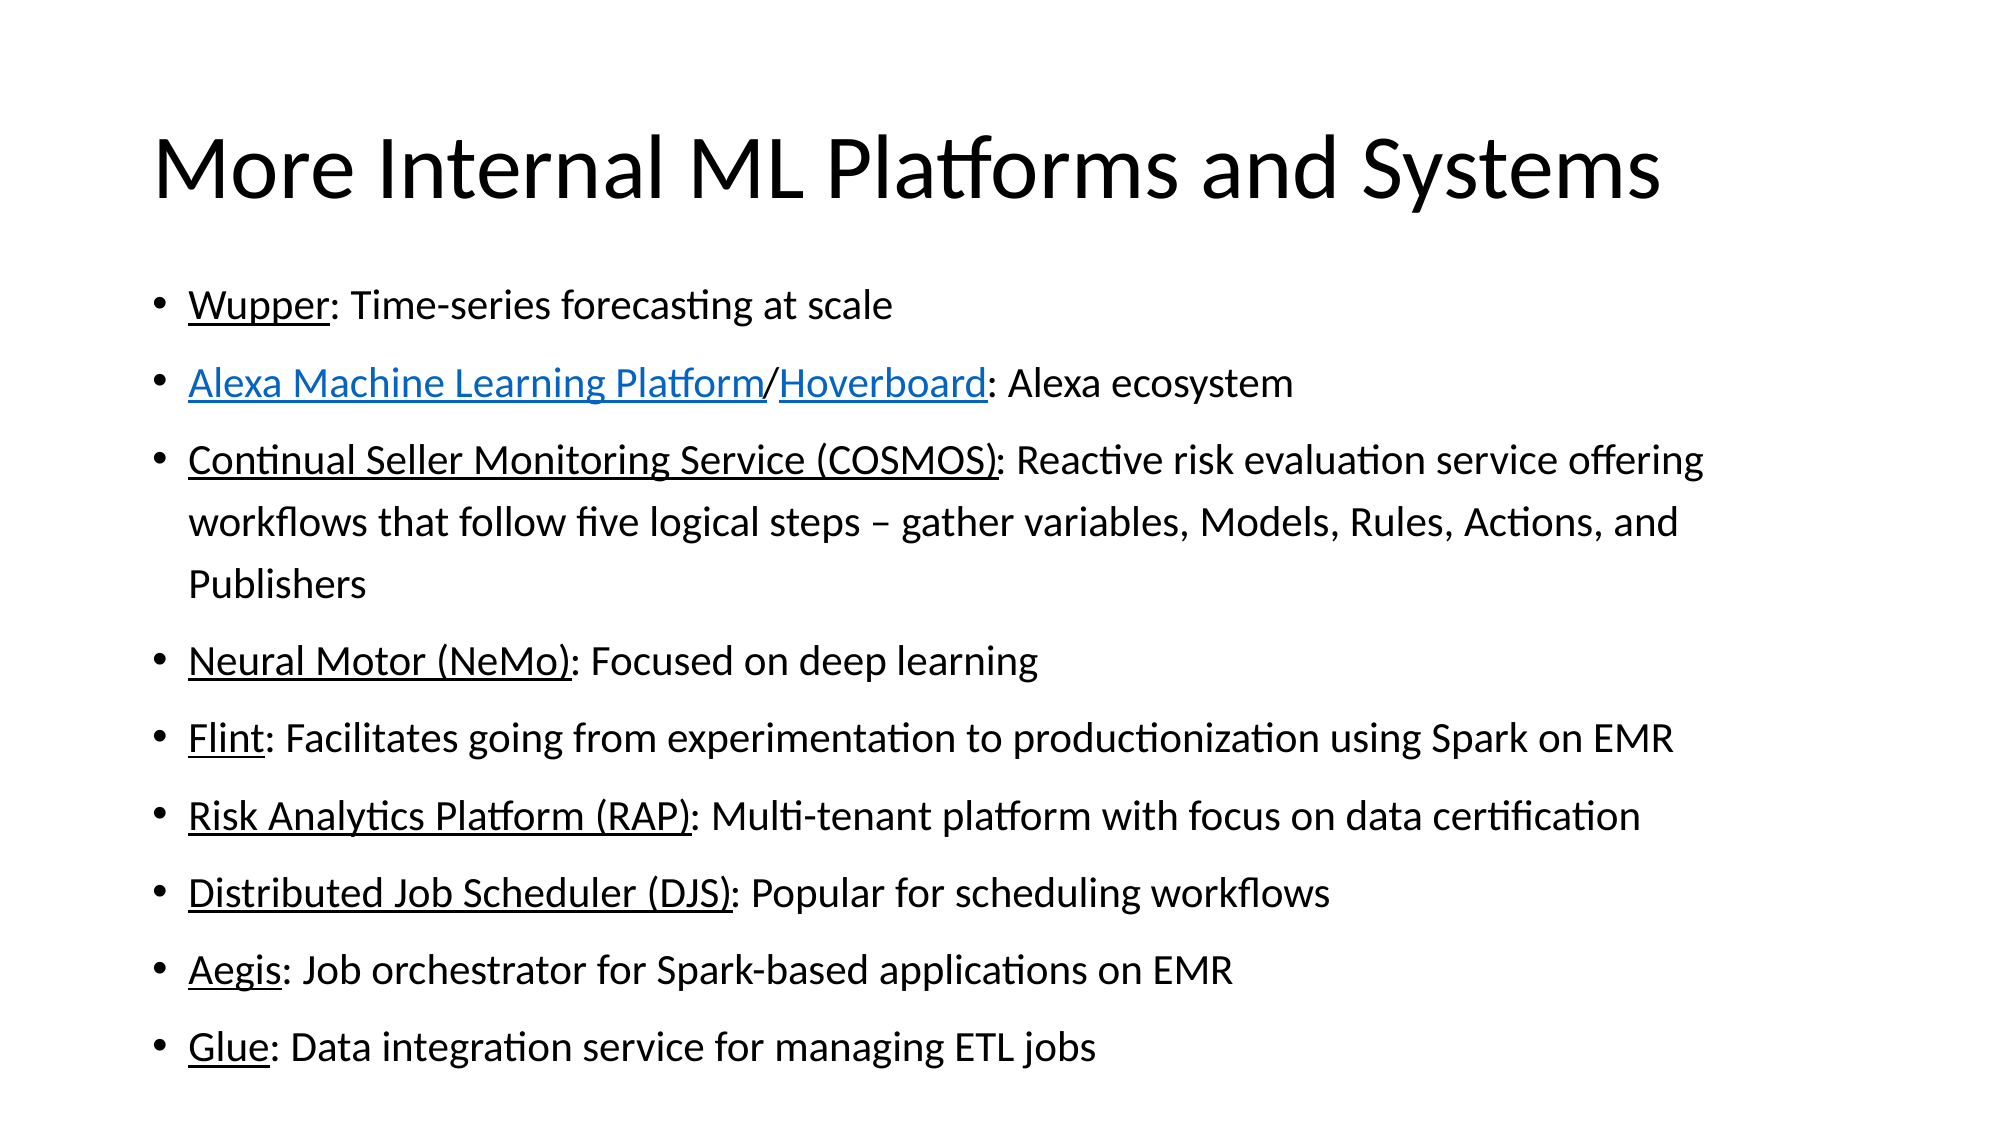

# More Internal ML Platforms and Systems
Wupper: Time-series forecasting at scale
Alexa Machine Learning Platform/Hoverboard: Alexa ecosystem
Continual Seller Monitoring Service (COSMOS): Reactive risk evaluation service offering workflows that follow five logical steps – gather variables, Models, Rules, Actions, and Publishers
Neural Motor (NeMo): Focused on deep learning
Flint: Facilitates going from experimentation to productionization using Spark on EMR
Risk Analytics Platform (RAP): Multi-tenant platform with focus on data certification
Distributed Job Scheduler (DJS): Popular for scheduling workflows
Aegis: Job orchestrator for Spark-based applications on EMR
Glue: Data integration service for managing ETL jobs